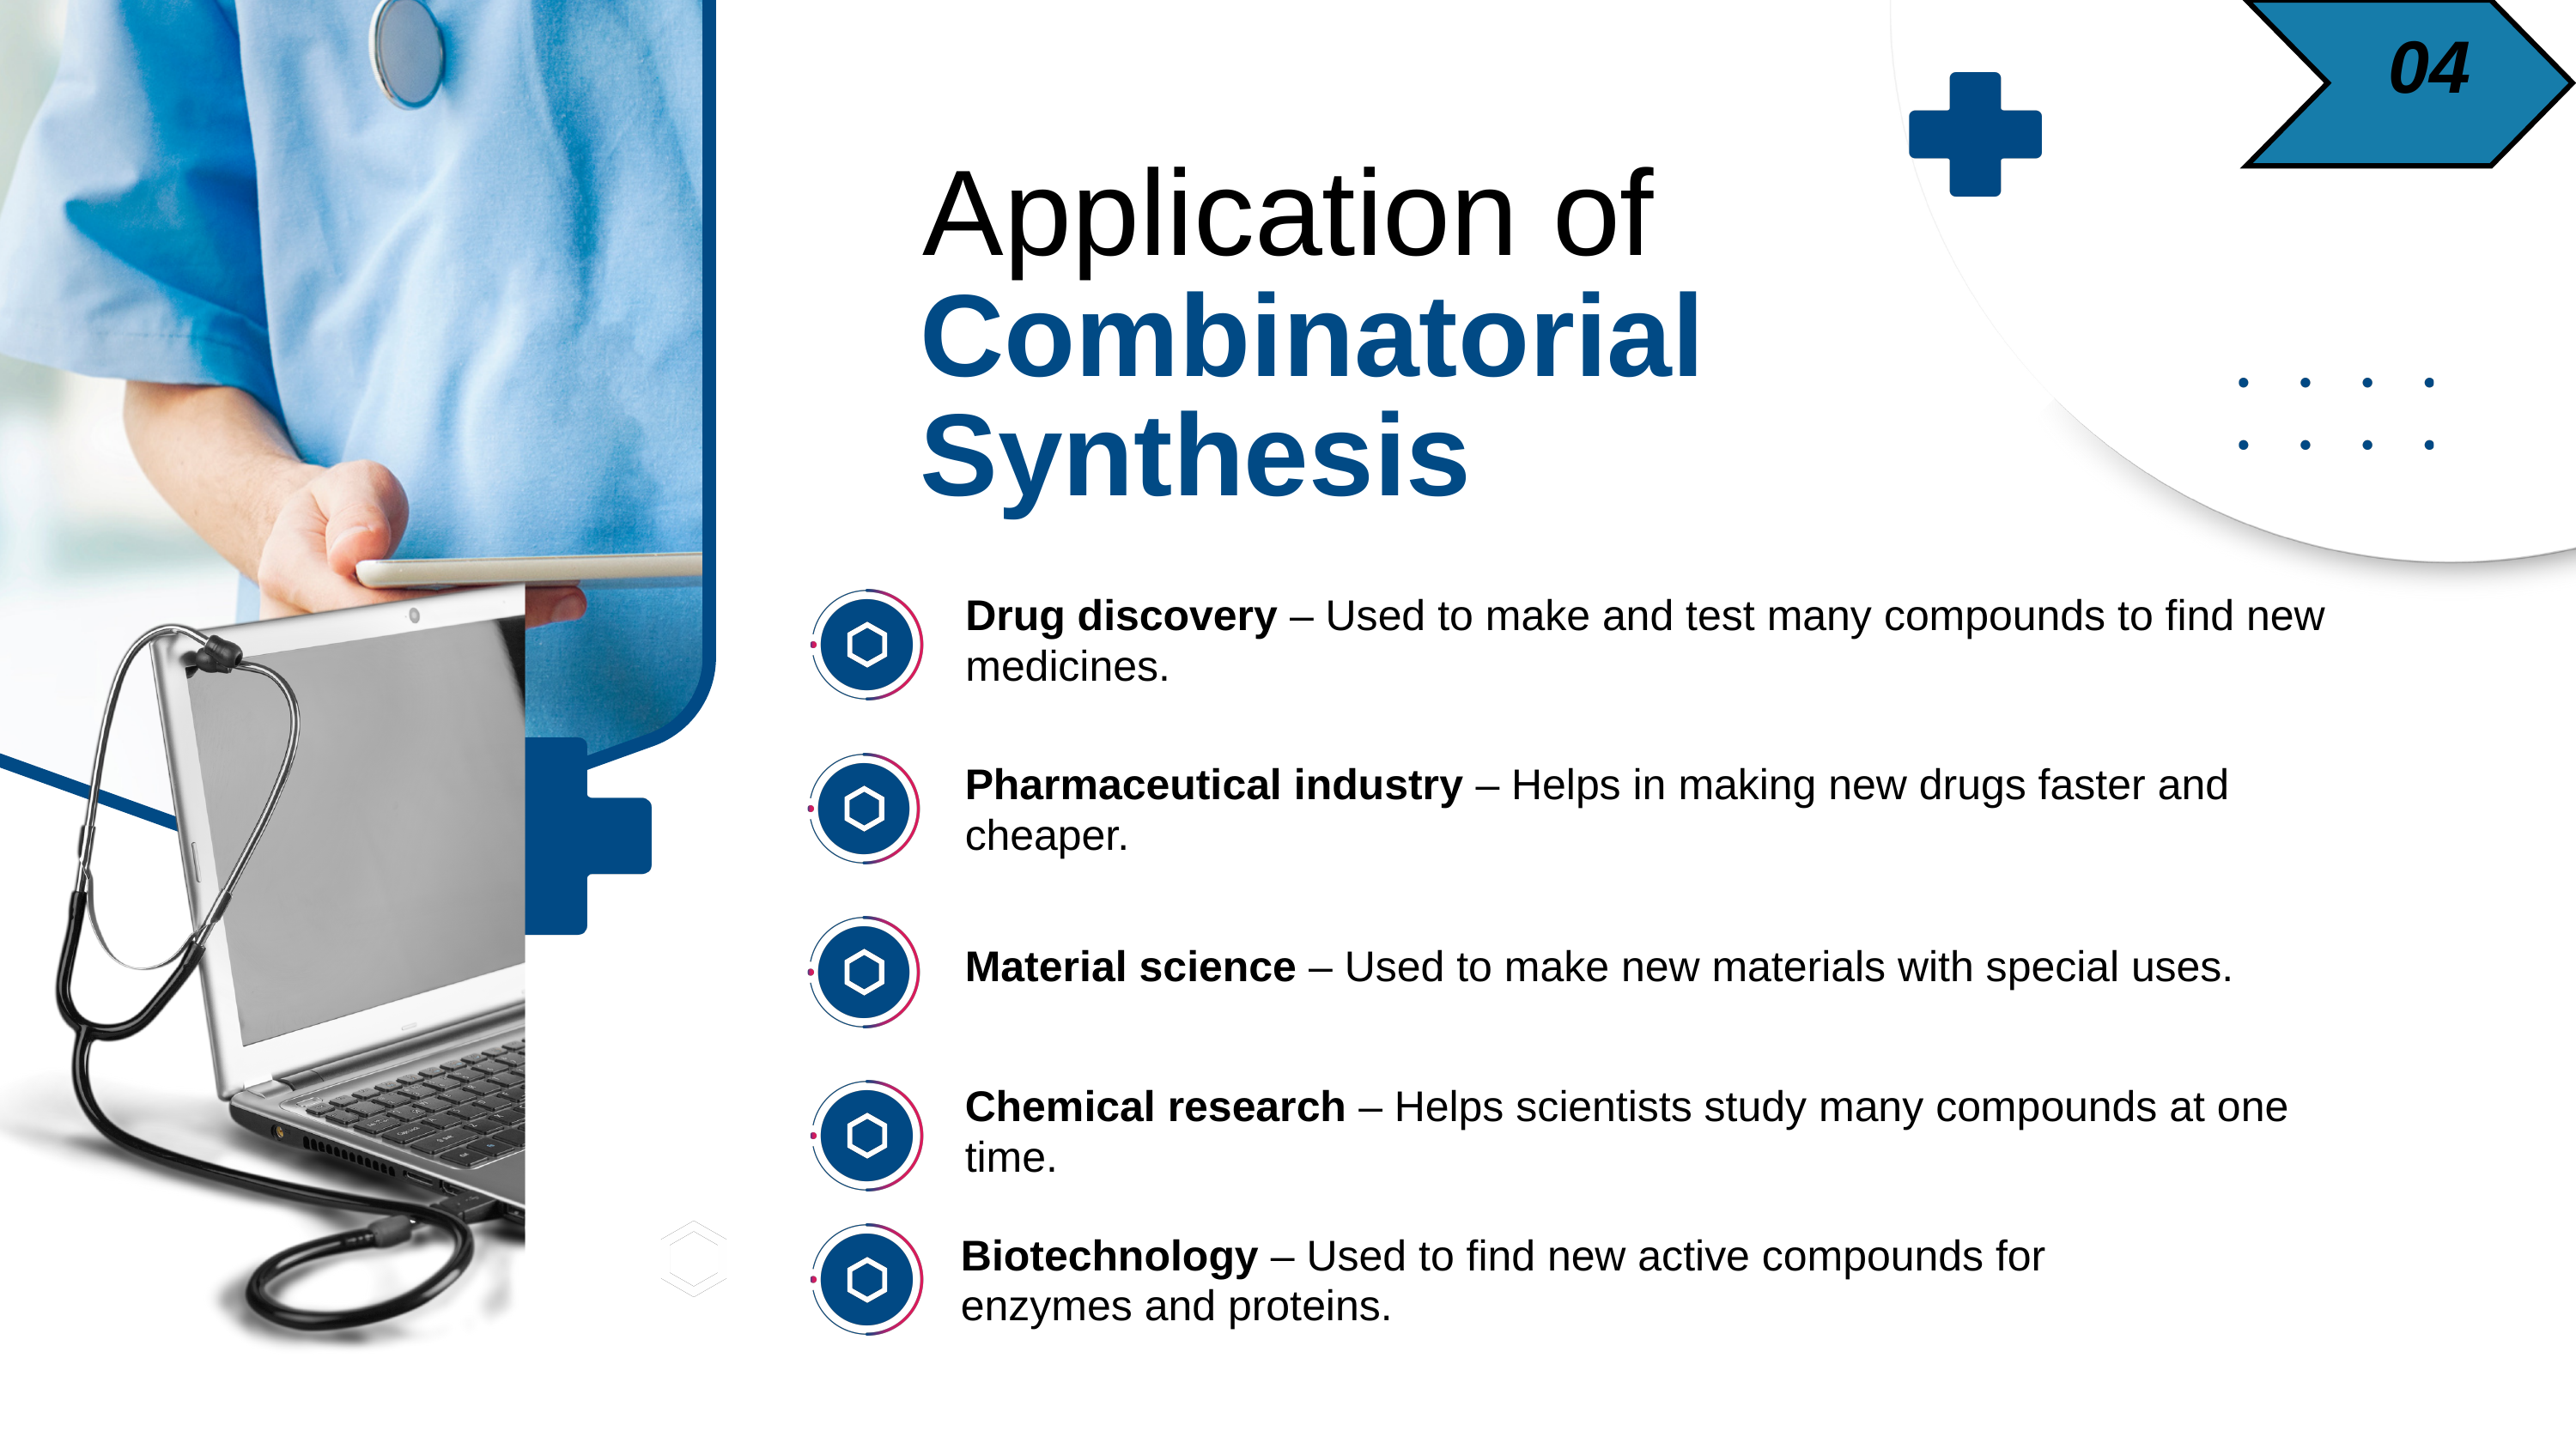

04

Application of
Combinatorial Synthesis

Drug discovery – Used to make and test many compounds to find new medicines.

Pharmaceutical industry – Helps in making new drugs faster and cheaper.

Material science – Used to make new materials with special uses.

Chemical research – Helps scientists study many compounds at one time.

Biotechnology – Used to find new active compounds for enzymes and proteins.